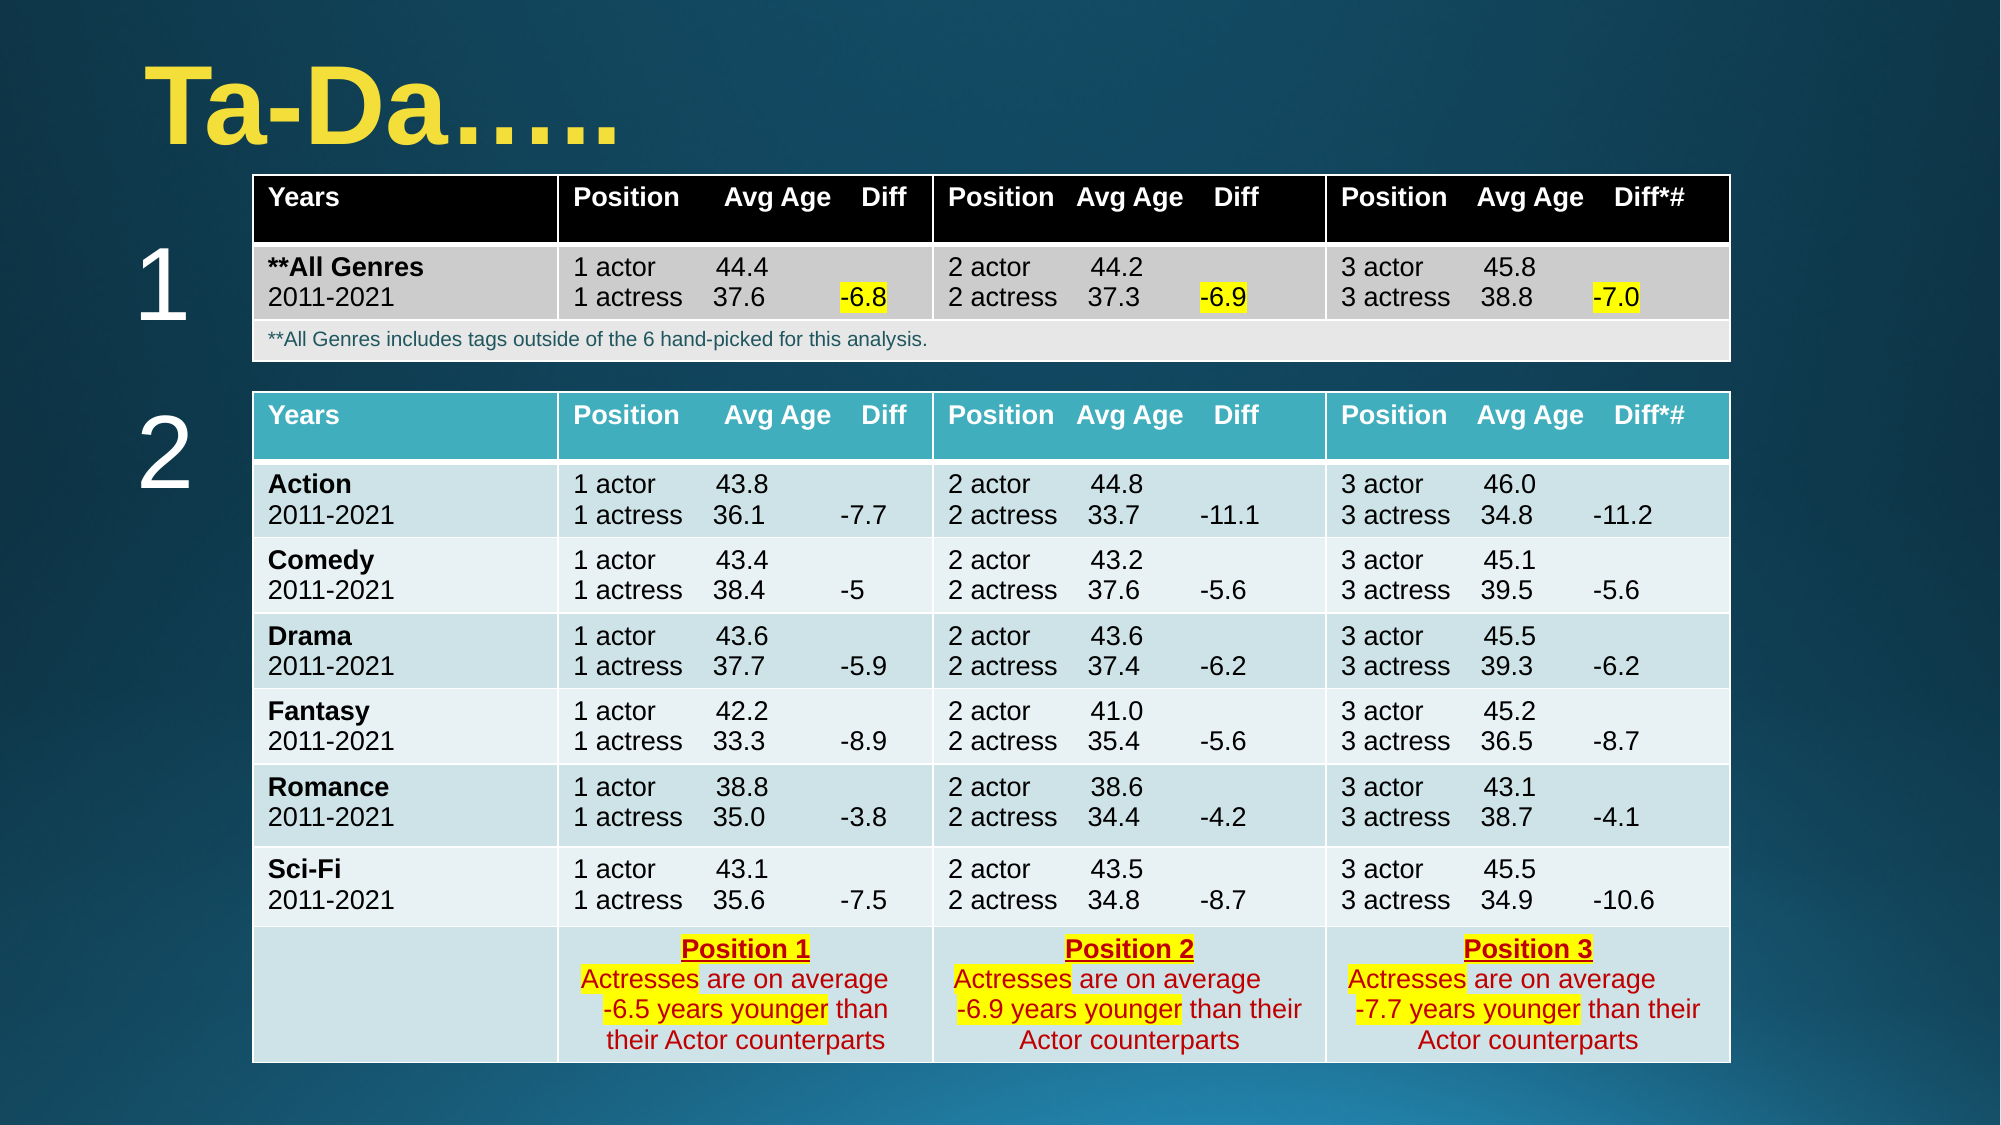

# Ta-Da…..
| Years | Position Avg Age Diff | Position Avg Age Diff | Position Avg Age Diff\*# |
| --- | --- | --- | --- |
| \*\*All Genres 2011-2021 | 1 actor 44.4 1 actress 37.6 -6.8 | 2 actor 44.2 2 actress 37.3 -6.9 | 3 actor 45.8 3 actress 38.8 -7.0 |
| \*\*All Genres includes tags outside of the 6 hand-picked for this analysis. |  |  |  |
1
2
| Years | Position Avg Age Diff | Position Avg Age Diff | Position Avg Age Diff\*# |
| --- | --- | --- | --- |
| Action 2011-2021 | 1 actor 43.8 1 actress 36.1 -7.7 | 2 actor 44.8 2 actress 33.7 -11.1 | 3 actor 46.0 3 actress 34.8 -11.2 |
| Comedy 2011-2021 | 1 actor 43.4 1 actress 38.4 -5 | 2 actor 43.2 2 actress 37.6 -5.6 | 3 actor 45.1 3 actress 39.5 -5.6 |
| Drama 2011-2021 | 1 actor 43.6 1 actress 37.7 -5.9 | 2 actor 43.6 2 actress 37.4 -6.2 | 3 actor 45.5 3 actress 39.3 -6.2 |
| Fantasy 2011-2021 | 1 actor 42.2 1 actress 33.3 -8.9 | 2 actor 41.0 2 actress 35.4 -5.6 | 3 actor 45.2 3 actress 36.5 -8.7 |
| Romance 2011-2021 | 1 actor 38.8 1 actress 35.0 -3.8 | 2 actor 38.6 2 actress 34.4 -4.2 | 3 actor 43.1 3 actress 38.7 -4.1 |
| Sci-Fi 2011-2021 | 1 actor 43.1 1 actress 35.6 -7.5 | 2 actor 43.5 2 actress 34.8 -8.7 | 3 actor 45.5 3 actress 34.9 -10.6 |
|  | Position 1 Actresses are on average -6.5 years younger than their Actor counterparts | Position 2 Actresses are on average -6.9 years younger than their Actor counterparts | Position 3 Actresses are on average -7.7 years younger than their Actor counterparts |